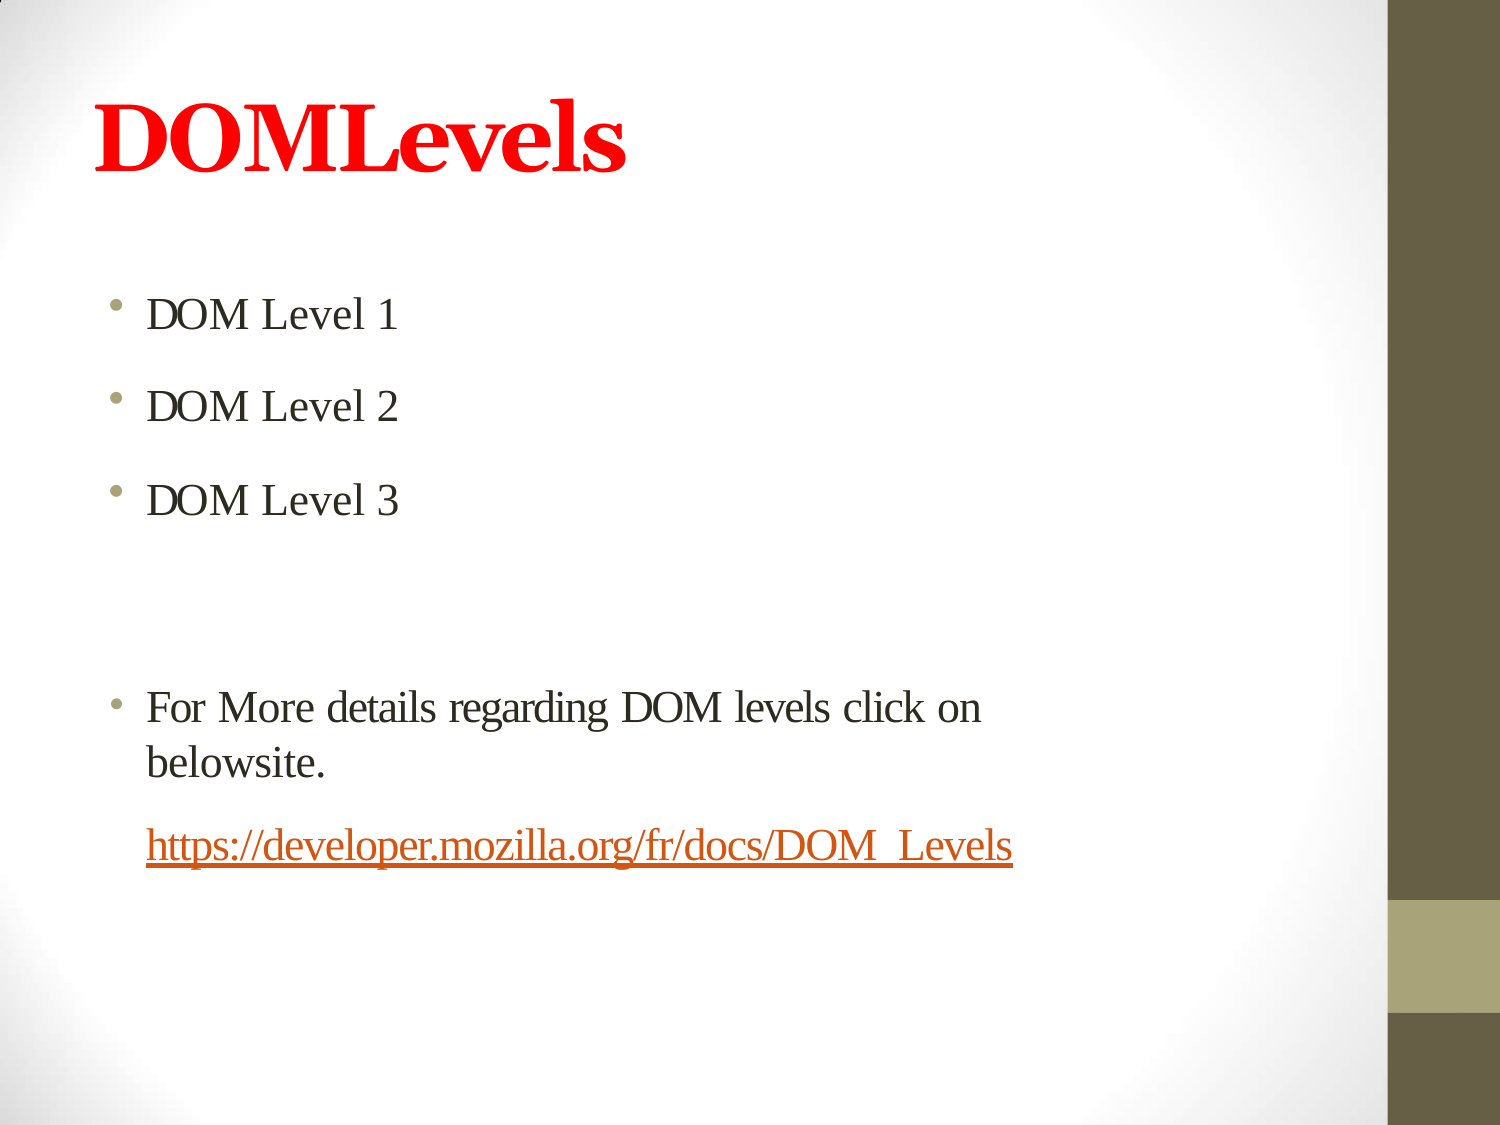

# DOMLevels
DOM Level 1
DOM Level 2
DOM Level 3

For More details regarding DOM levels click on belowsite.
https://developer.mozilla.org/fr/docs/DOM_Levels